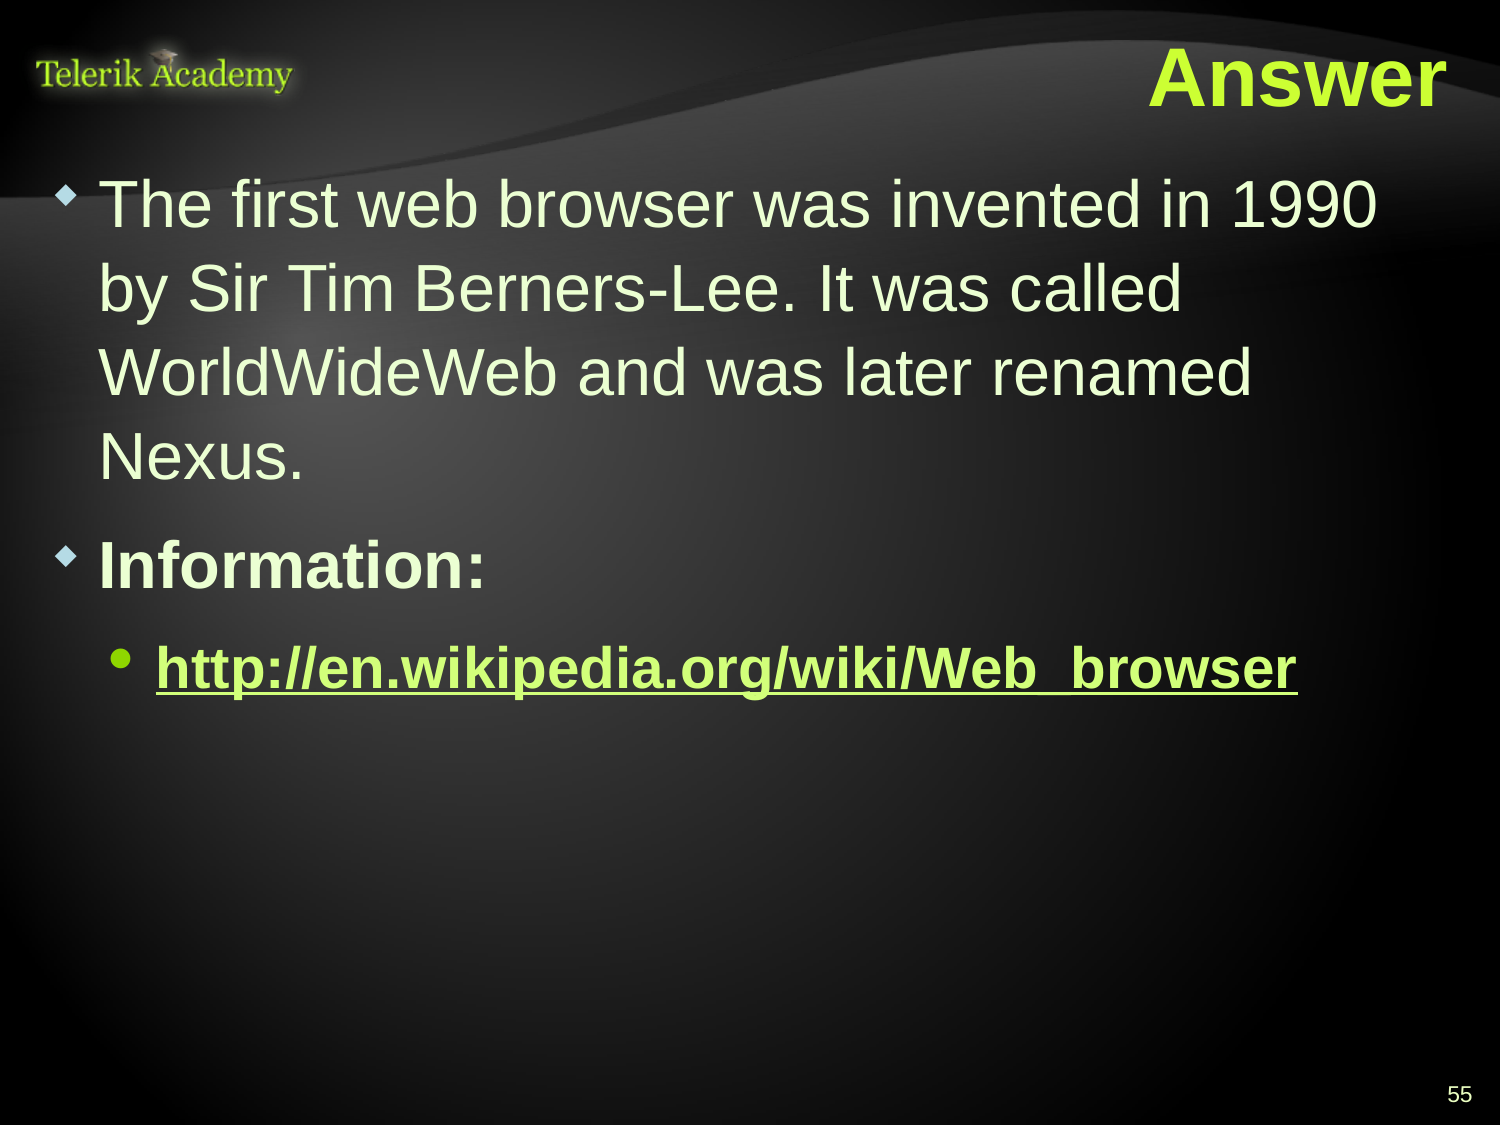

# Answer
The first web browser was invented in 1990 by Sir Tim Berners-Lee. It was called WorldWideWeb and was later renamed Nexus.
Information:
http://en.wikipedia.org/wiki/Web_browser
55